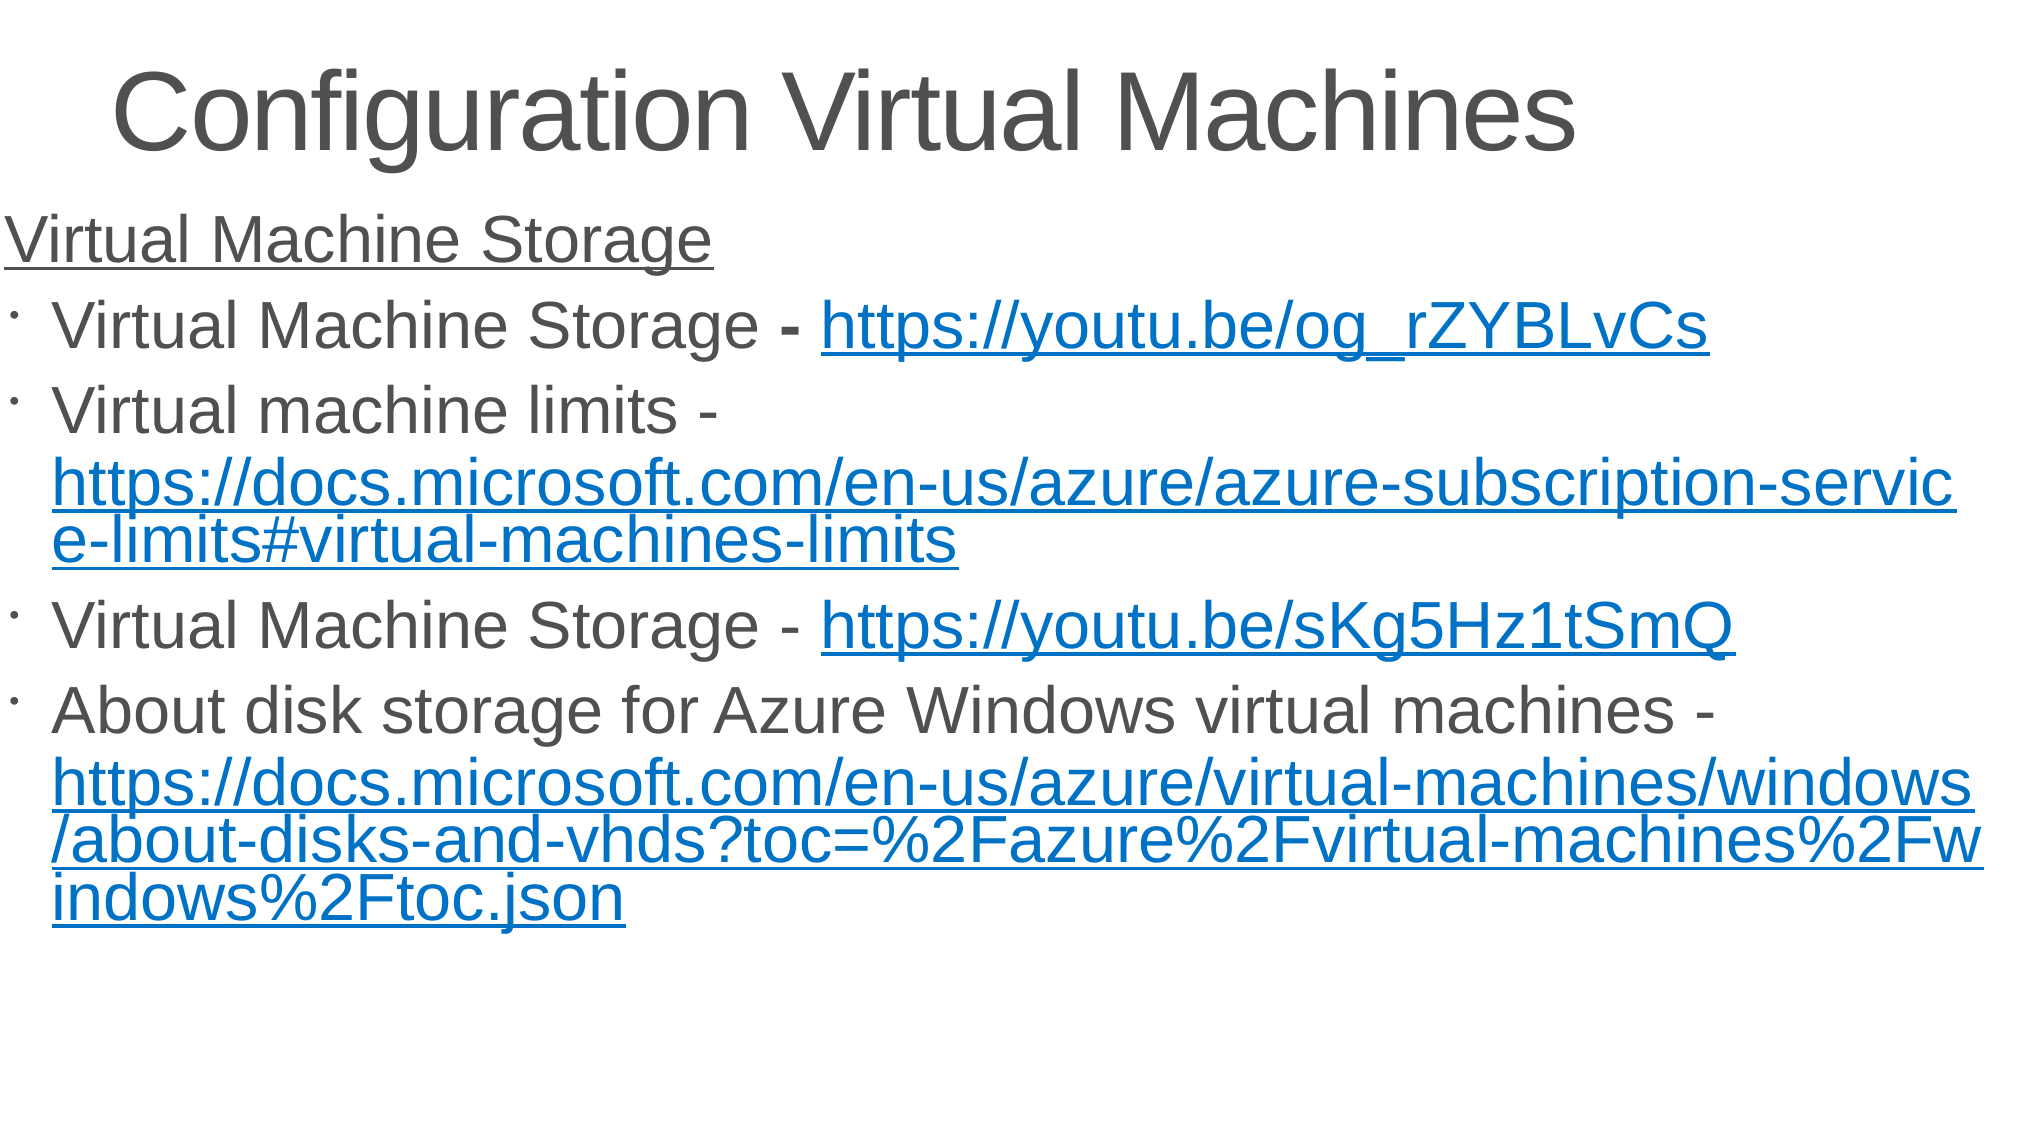

# Configuration Virtual Machines
Virtual Machine Storage
Virtual Machine Storage - https://youtu.be/og_rZYBLvCs
Virtual machine limits - https://docs.microsoft.com/en-us/azure/azure-subscription-service-limits#virtual-machines-limits
Virtual Machine Storage - https://youtu.be/sKg5Hz1tSmQ
About disk storage for Azure Windows virtual machines - https://docs.microsoft.com/en-us/azure/virtual-machines/windows/about-disks-and-vhds?toc=%2Fazure%2Fvirtual-machines%2Fwindows%2Ftoc.json